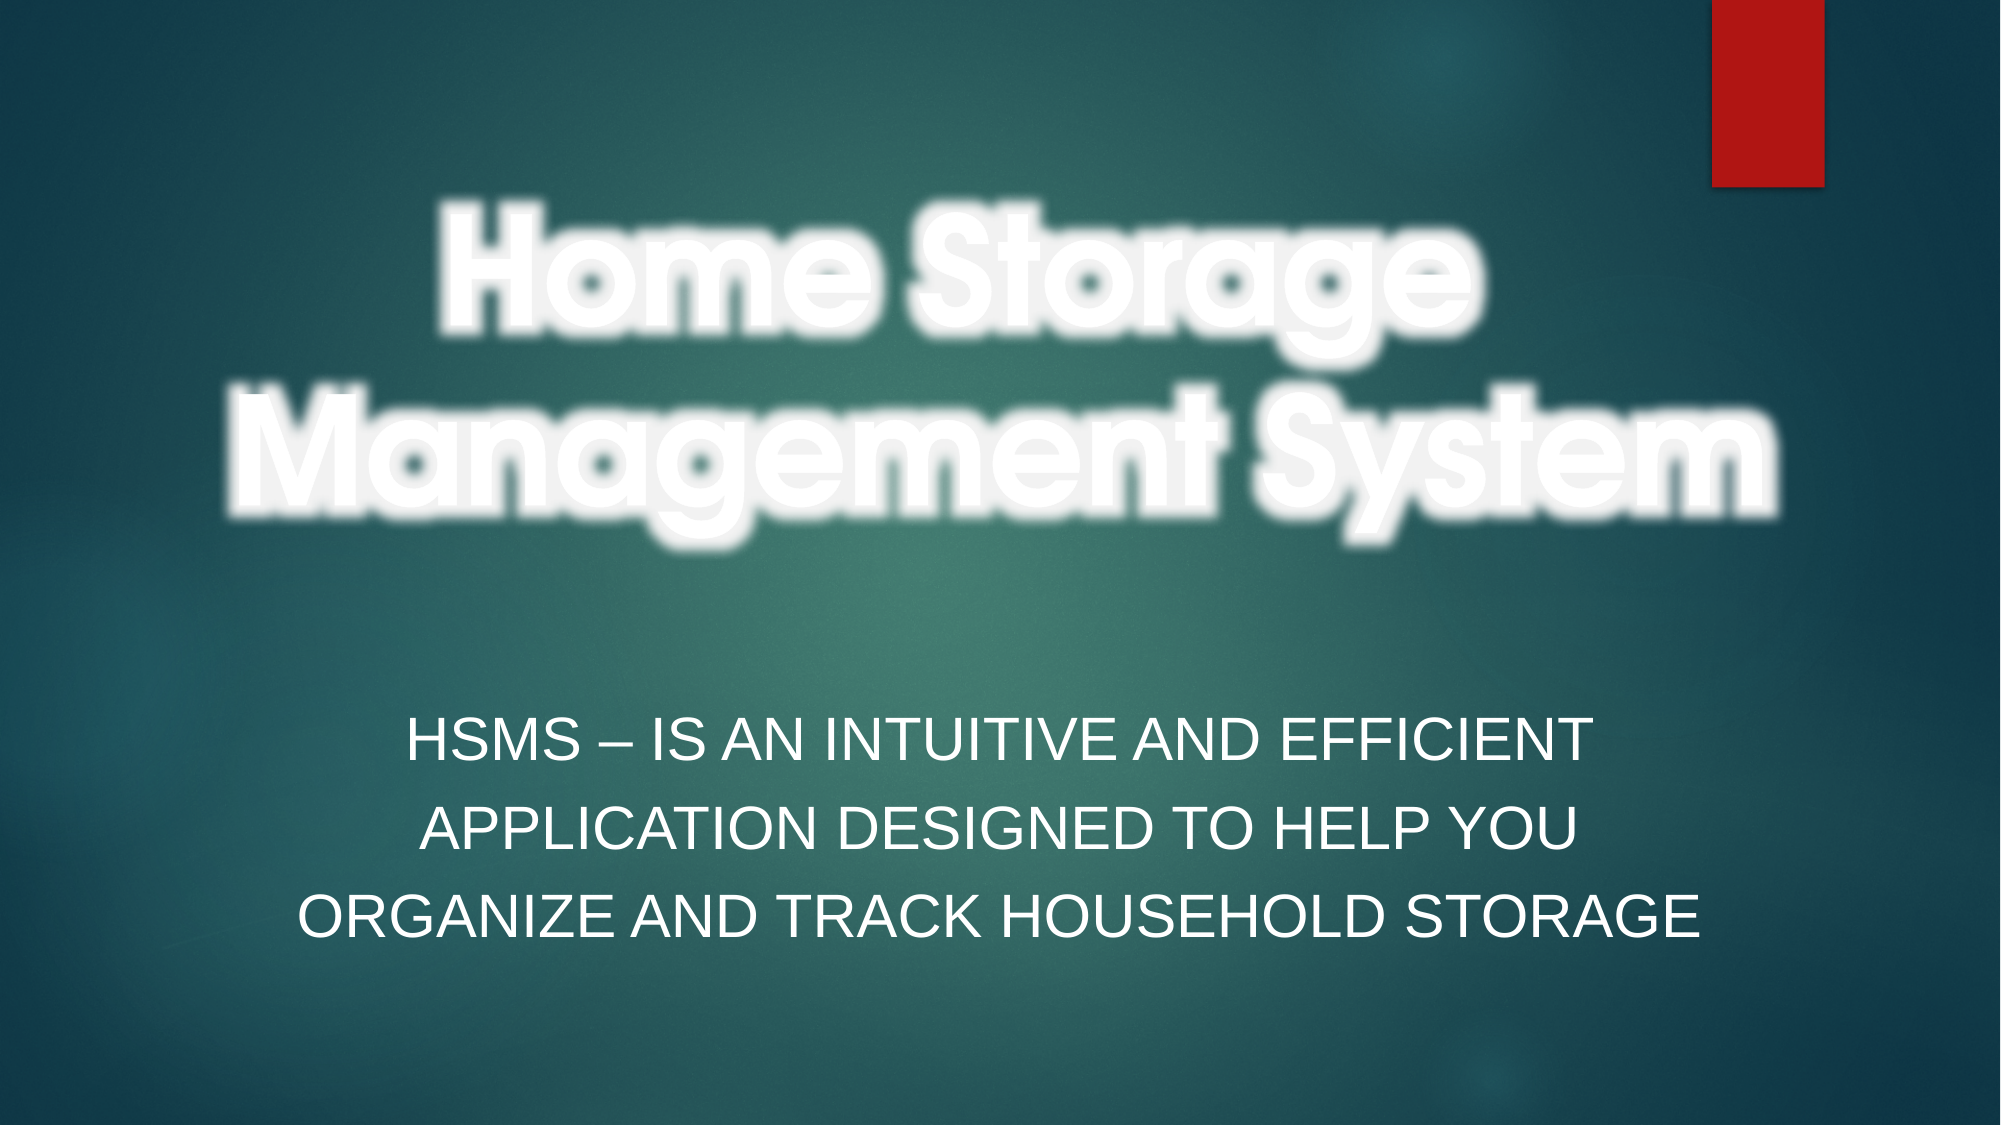

Home Storage
Management System

HSMS – is an intuitive and efficient application designed to help you organize and track household storage